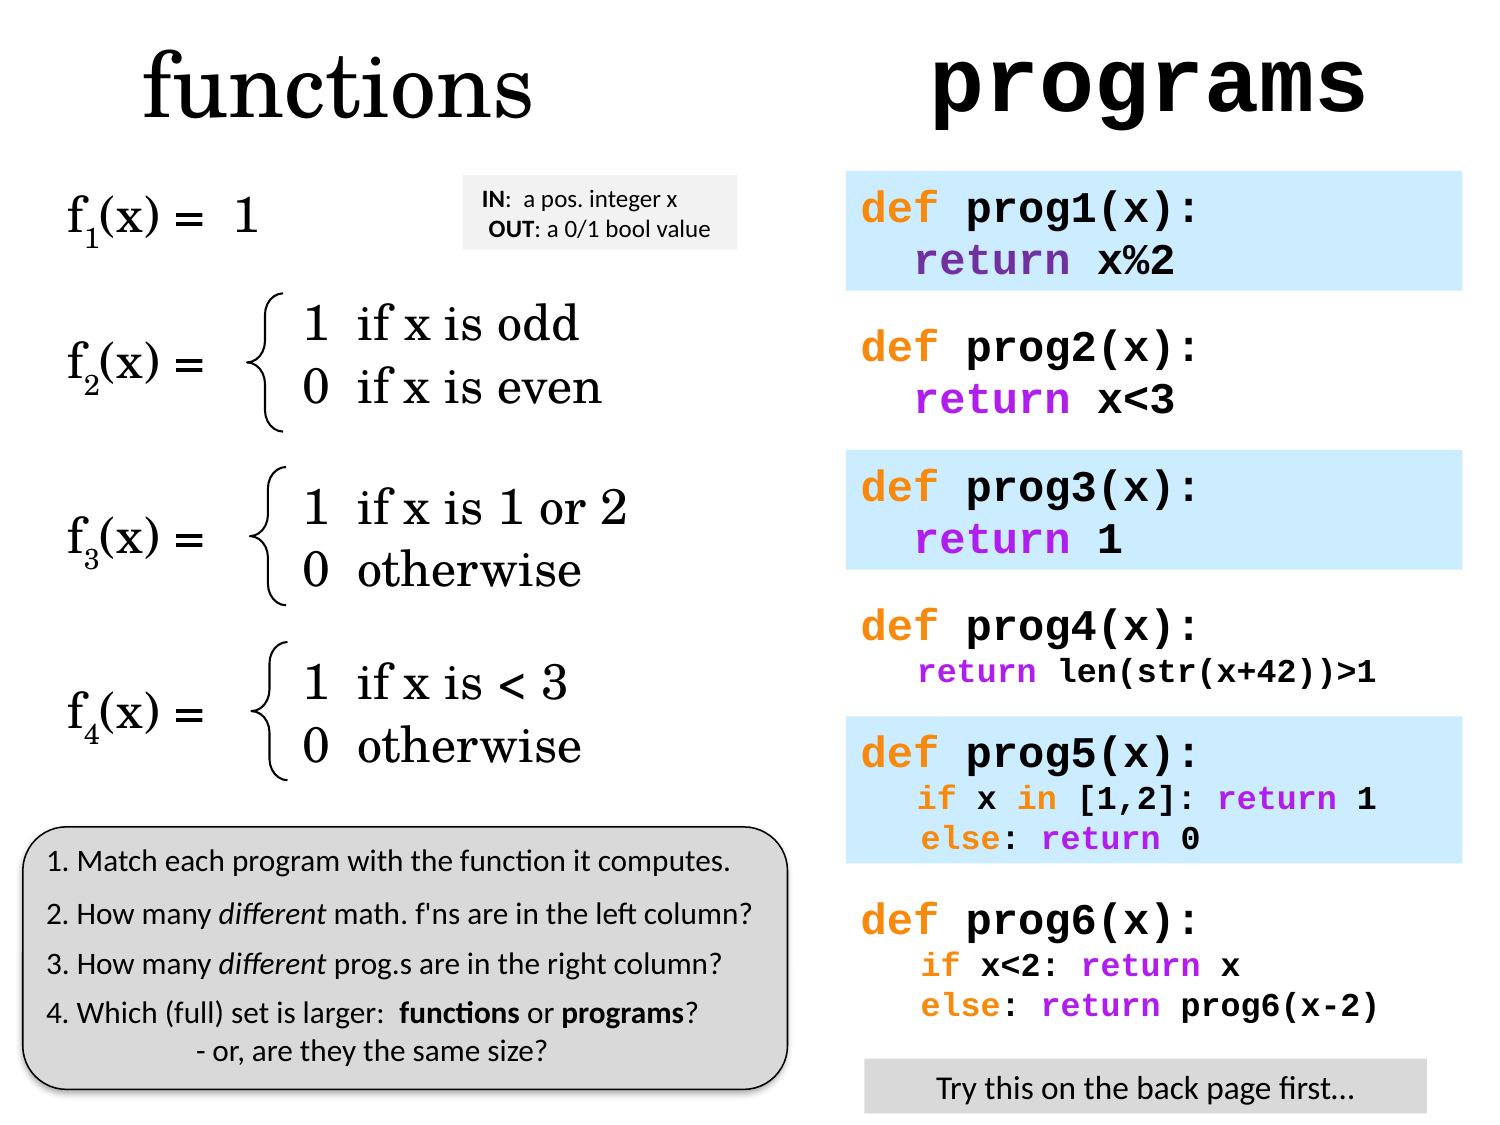

programs
functions
def prog1(x):
  return x%2
f1(x) =  1
IN:  a pos. integer x        OUT: a 0/1 bool value
1  if x is odd

def prog2(x):
  return x<3
f2(x) =
0  if x is even
def prog3(x):
  return 1

1  if x is 1 or 2
f3(x) =
0  otherwise
def prog4(x):
   return len(str(x+42))>1

1  if x is < 3
f4(x) =
0  otherwise
def prog5(x):
   if x in [1,2]: return 1
   else: return 0

1. Match each program with the function it computes.
def prog6(x):
   if x<2: return x
   else: return prog6(x-2)
2. How many different math. f'ns are in the left column?
3. How many different prog.s are in the right column?
4. Which (full) set is larger:  functions or programs?
	- or, are they the same size?
Try this on the back page first…